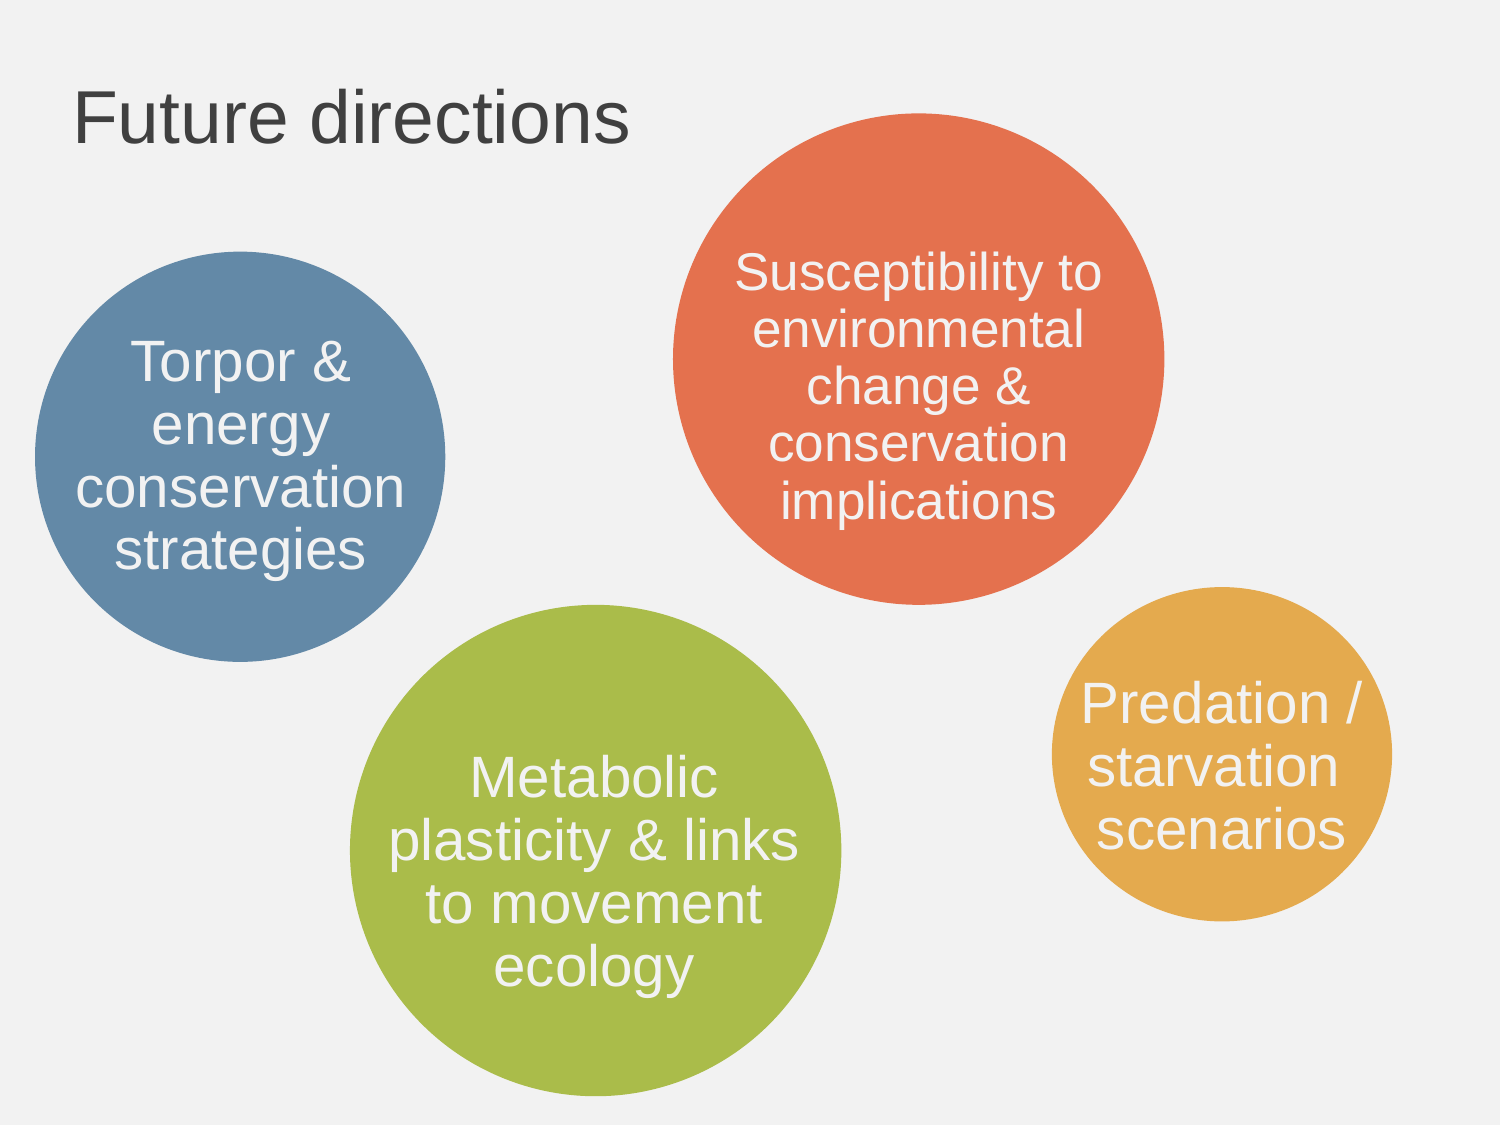

# Future directions

Susceptibility to environmental change & conservation implications

Torpor & energy conservation strategies

Predation / starvation
scenarios
Metabolic plasticity & links to movement ecology